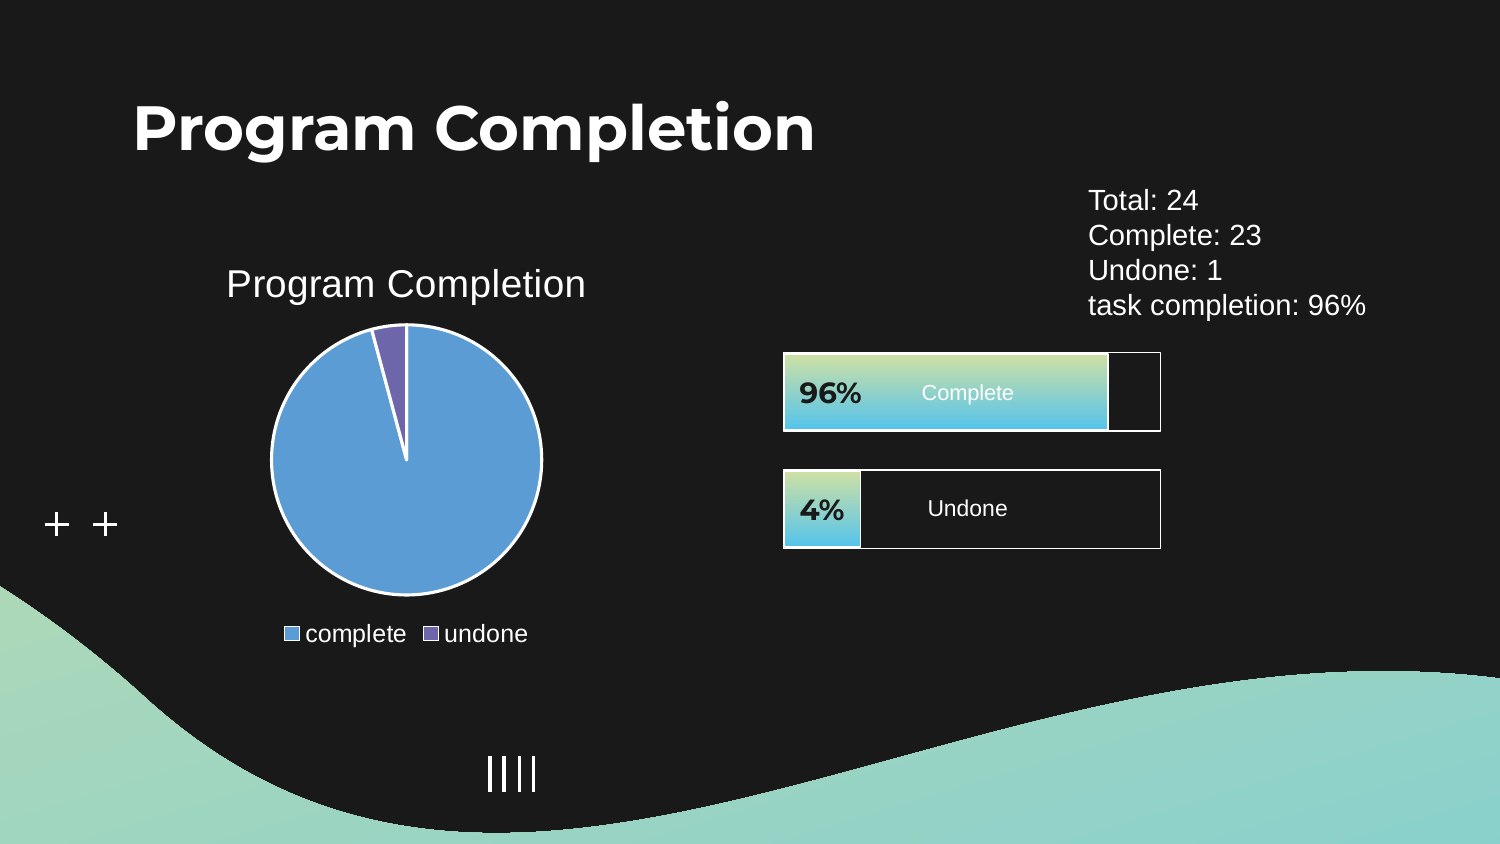

# Program Completion
Total: 24
Complete: 23
Undone: 1
task completion: 96%

### Chart

| Category |
|---|

### Chart: Program Completion

| Category | Program Completion |
|---|---|
| complete | 23.0 |
| undone | 1.0 |
96%
Complete

4%
Undone